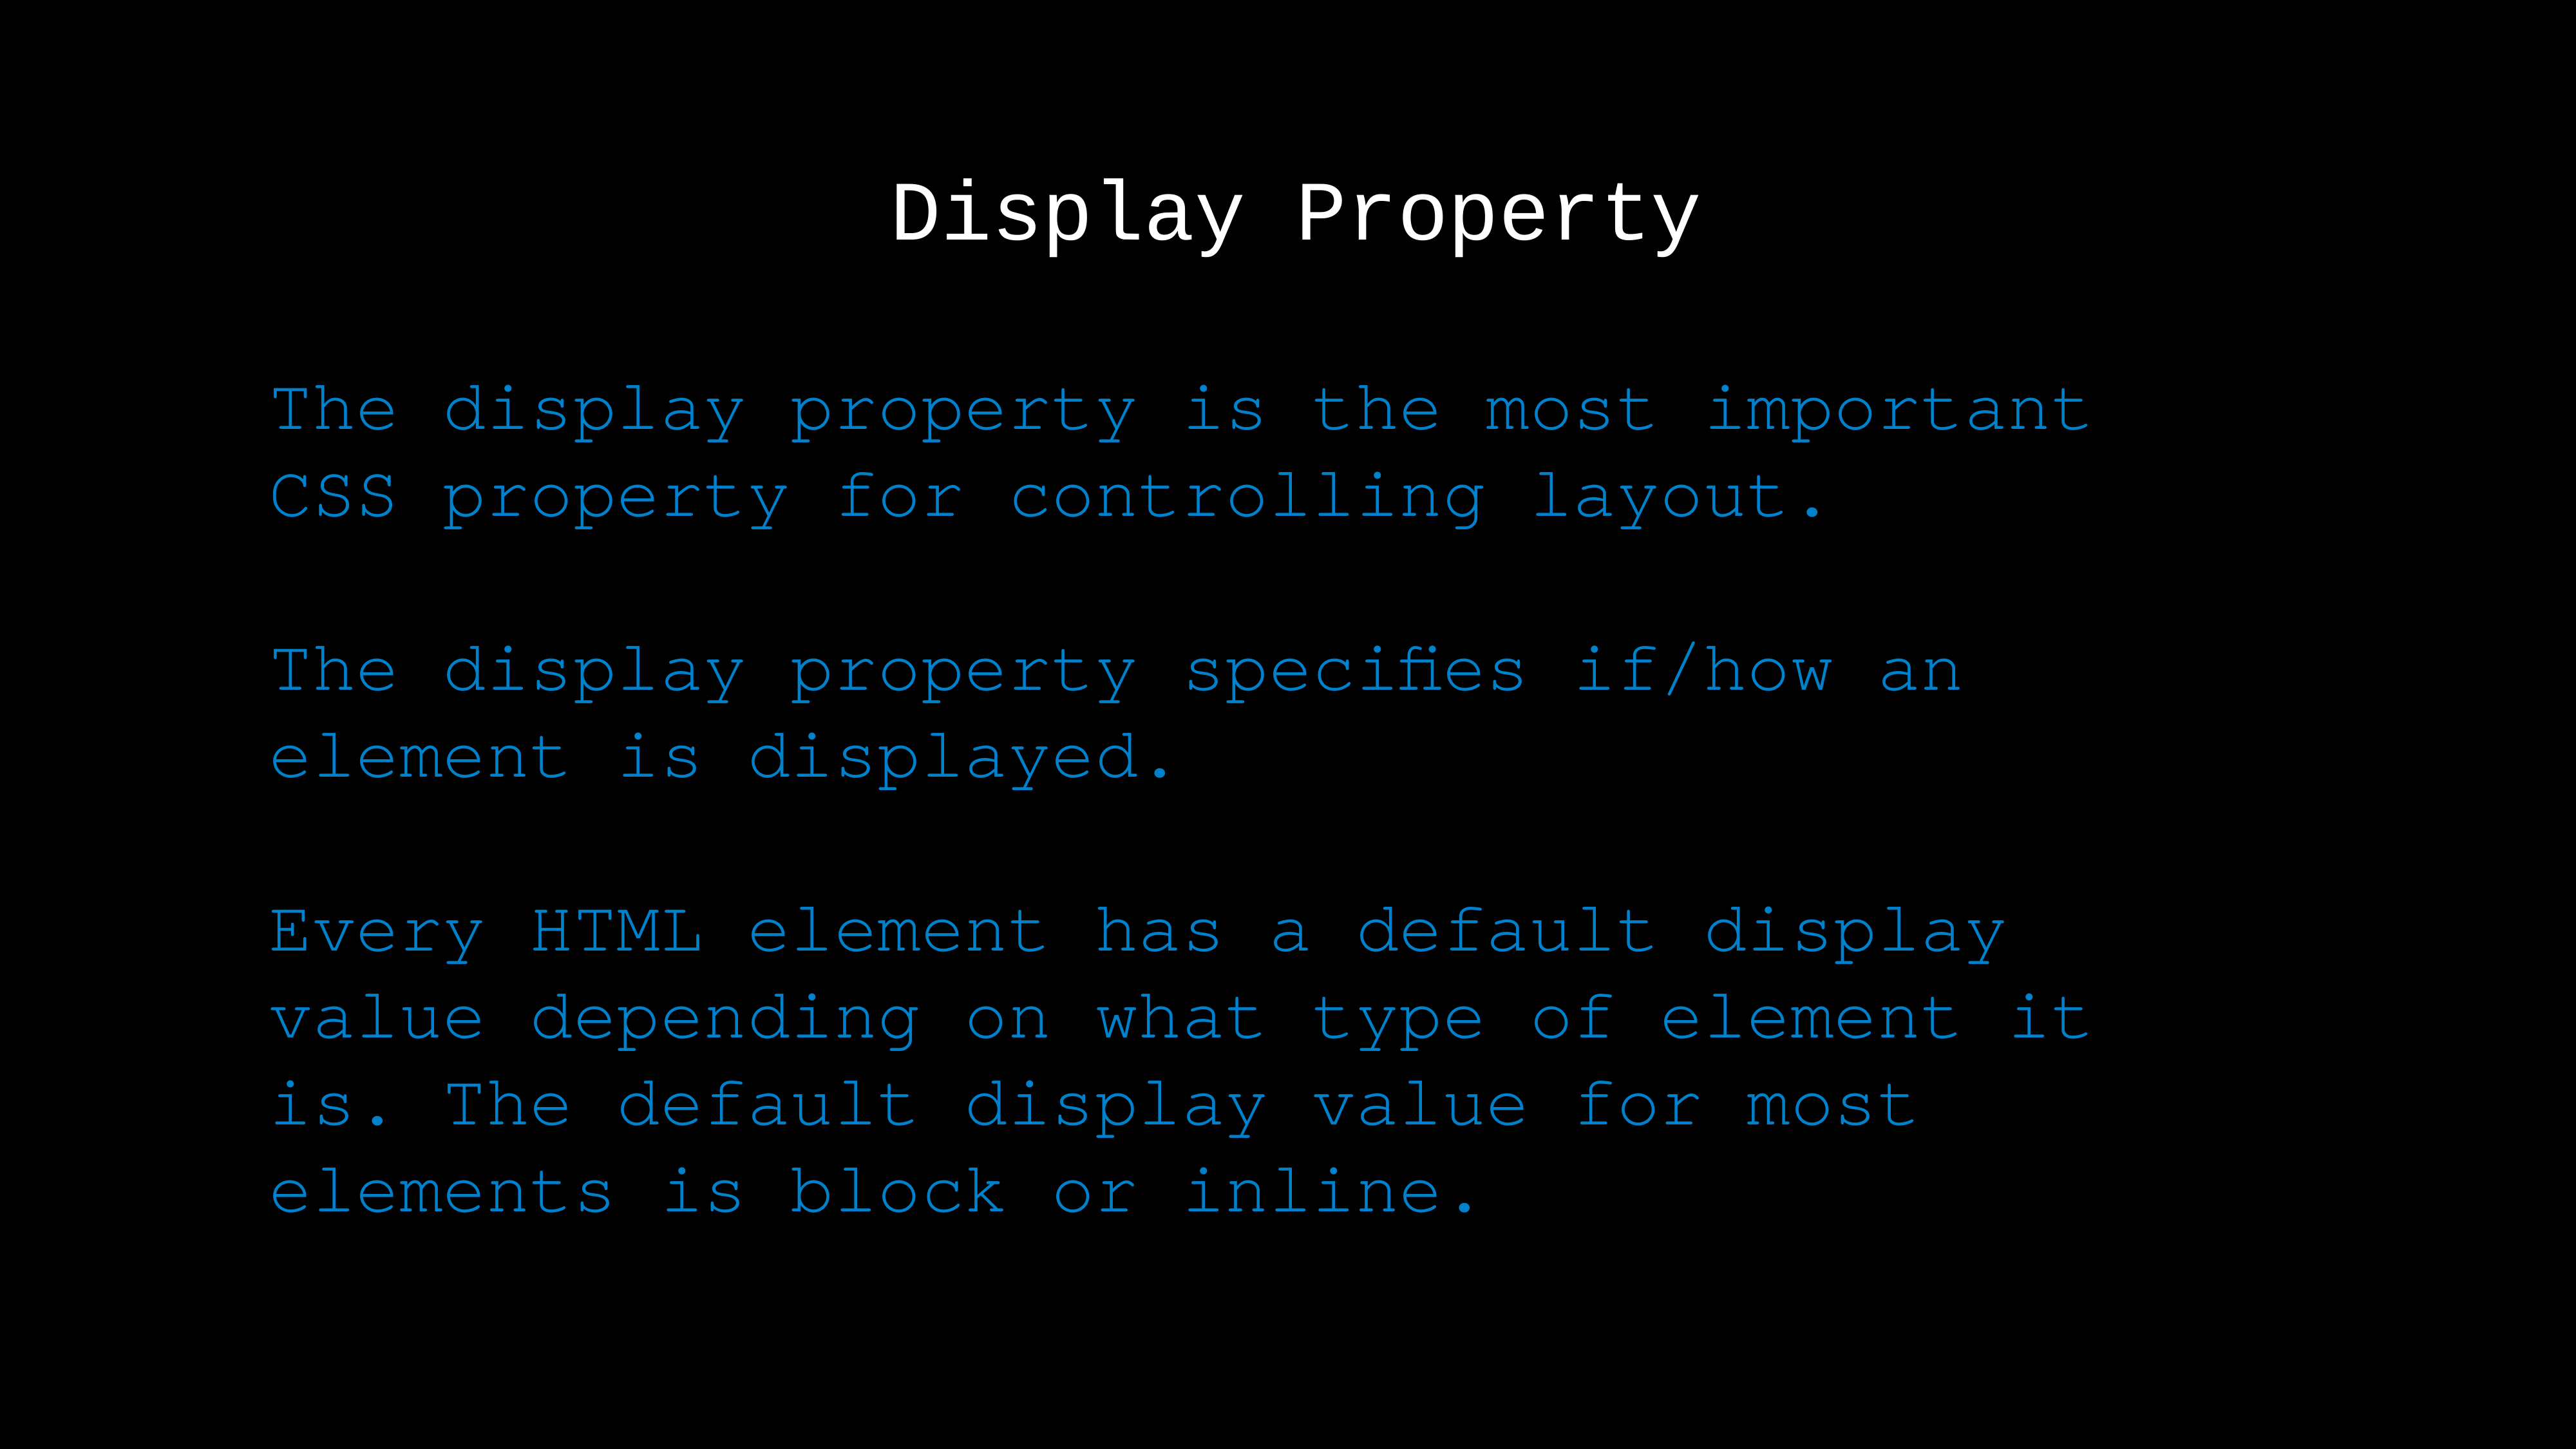

Display Property

The display property is the most important CSS property for controlling layout.

The display property specifies if/how an element is displayed.

Every HTML element has a default display value depending on what type of element it is. The default display value for most elements is block or inline.